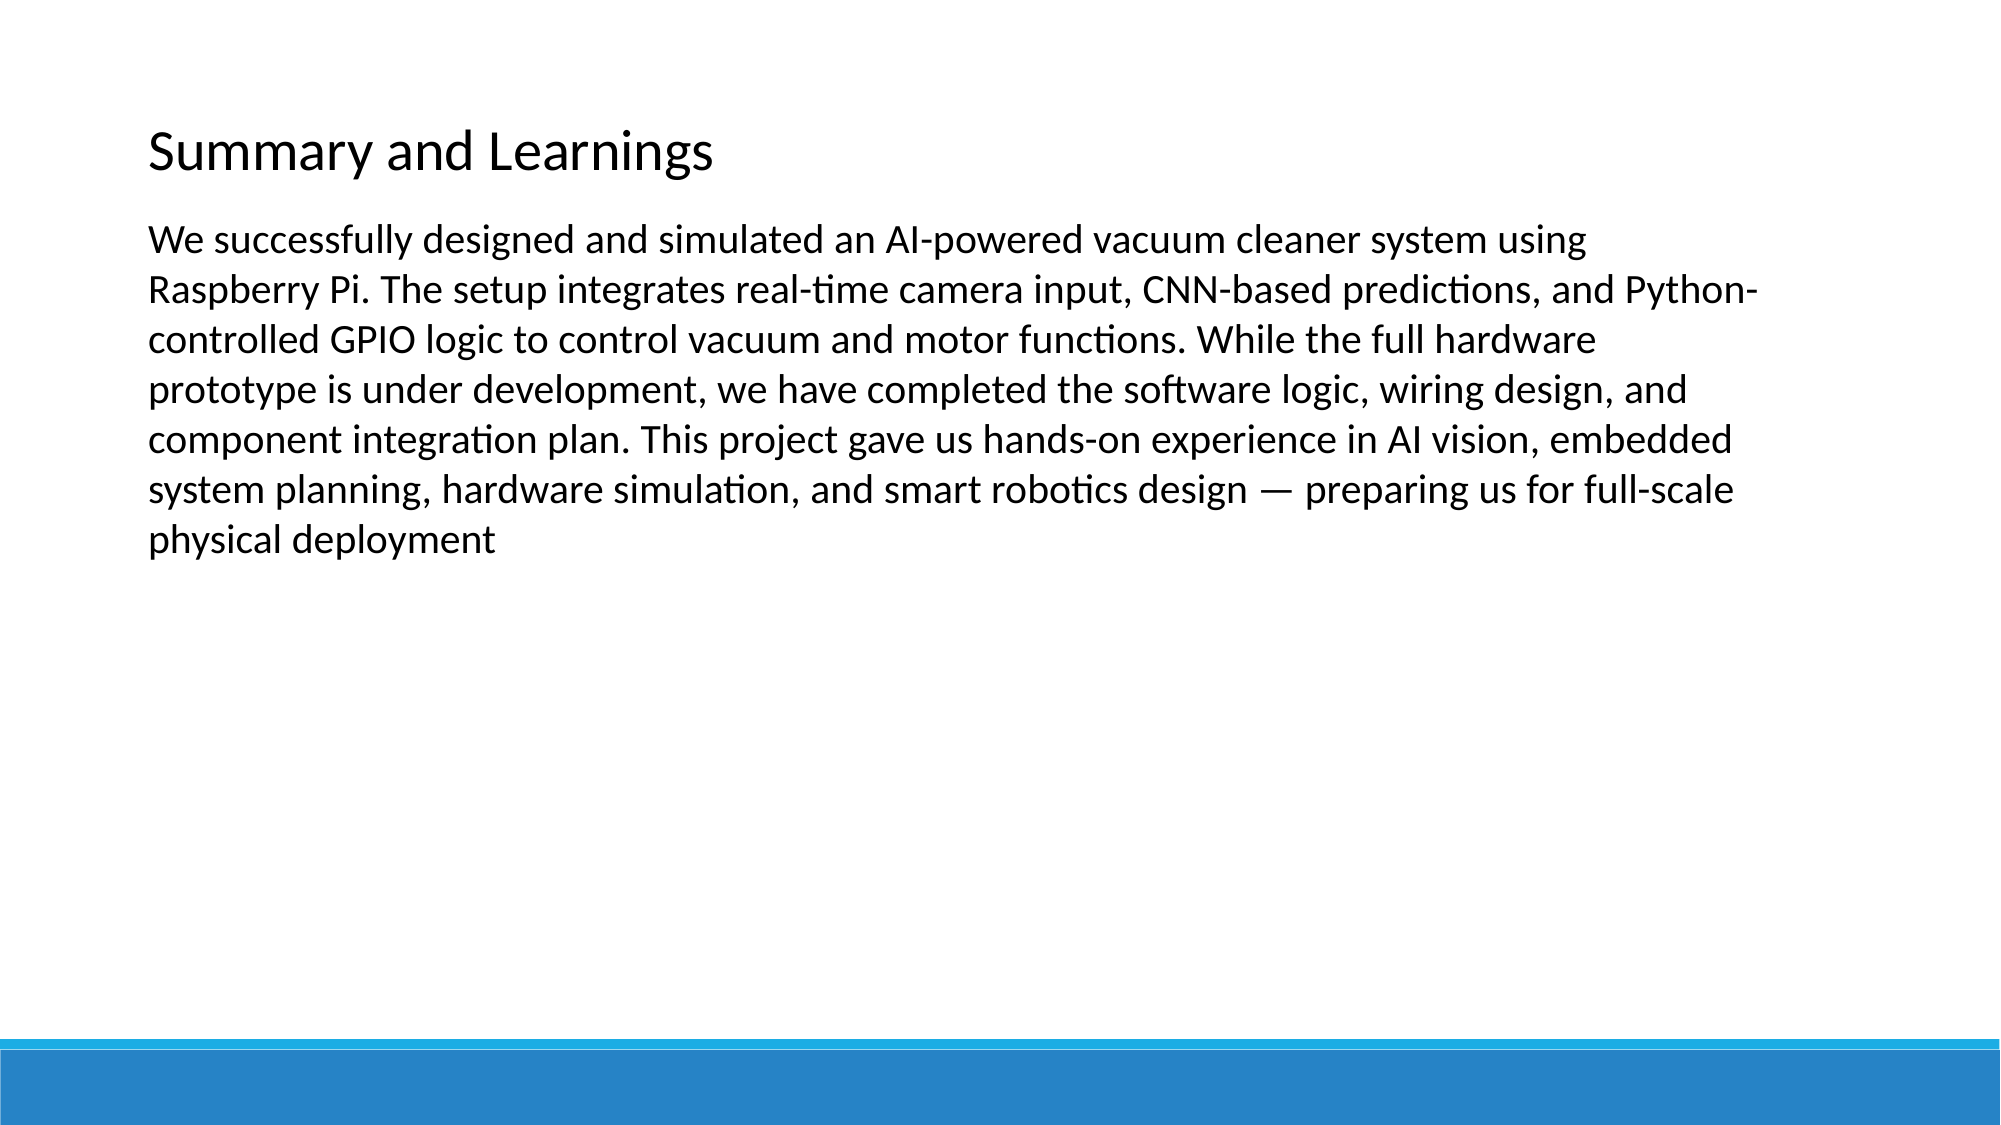

Summary and Learnings
We successfully designed and simulated an AI-powered vacuum cleaner system using Raspberry Pi. The setup integrates real-time camera input, CNN-based predictions, and Python-controlled GPIO logic to control vacuum and motor functions. While the full hardware prototype is under development, we have completed the software logic, wiring design, and component integration plan. This project gave us hands-on experience in AI vision, embedded system planning, hardware simulation, and smart robotics design — preparing us for full-scale physical deployment